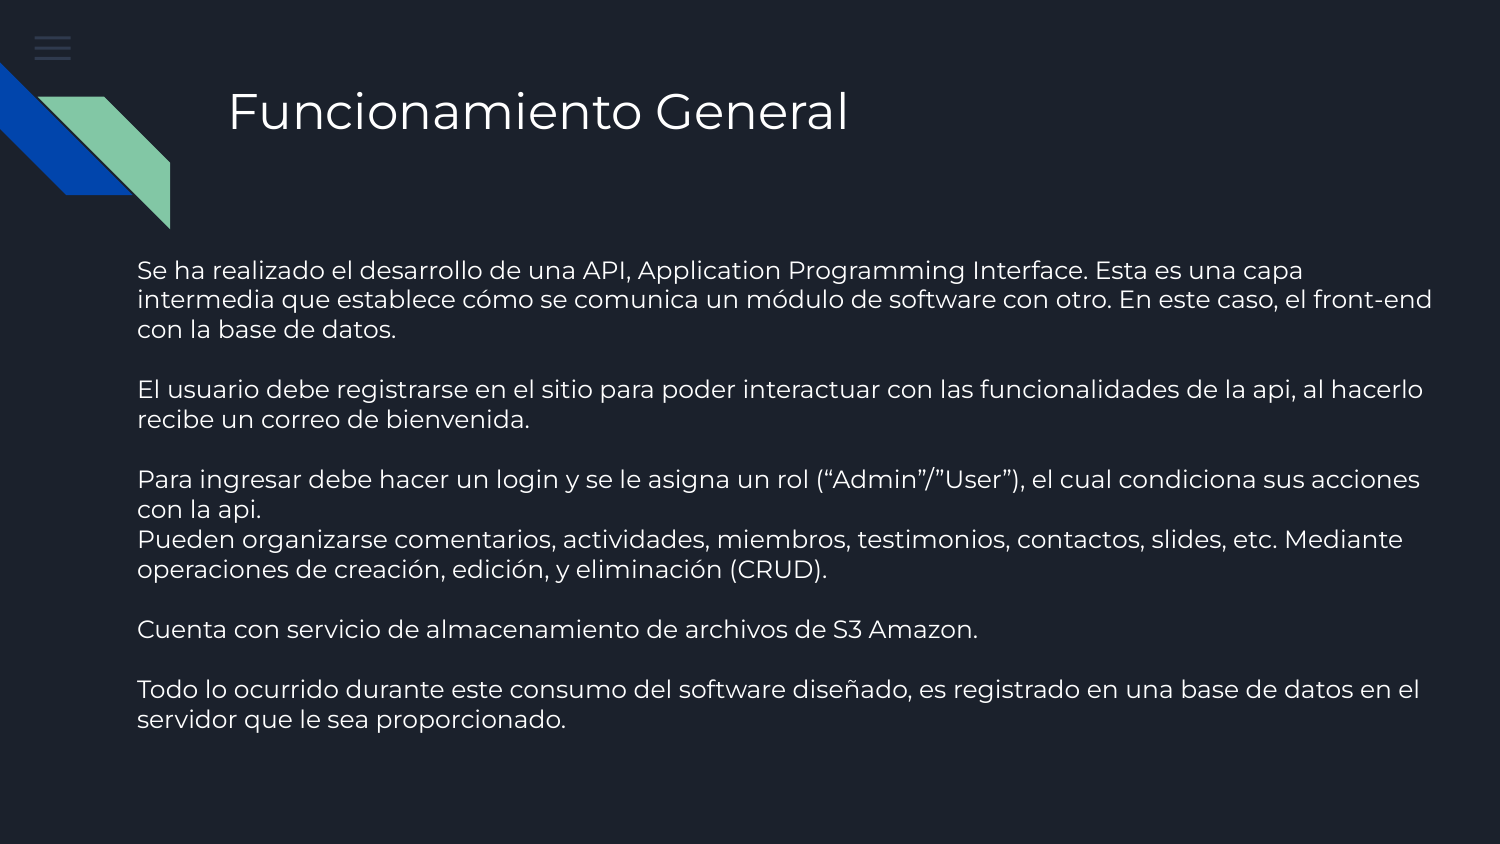

# Funcionamiento General
Se ha realizado el desarrollo de una API, Application Programming Interface. Esta es una capa intermedia que establece cómo se comunica un módulo de software con otro. En este caso, el front-end con la base de datos.

El usuario debe registrarse en el sitio para poder interactuar con las funcionalidades de la api, al hacerlo recibe un correo de bienvenida.

Para ingresar debe hacer un login y se le asigna un rol (“Admin”/”User”), el cual condiciona sus acciones con la api.
Pueden organizarse comentarios, actividades, miembros, testimonios, contactos, slides, etc. Mediante operaciones de creación, edición, y eliminación (CRUD).

Cuenta con servicio de almacenamiento de archivos de S3 Amazon.

Todo lo ocurrido durante este consumo del software diseñado, es registrado en una base de datos en el servidor que le sea proporcionado.